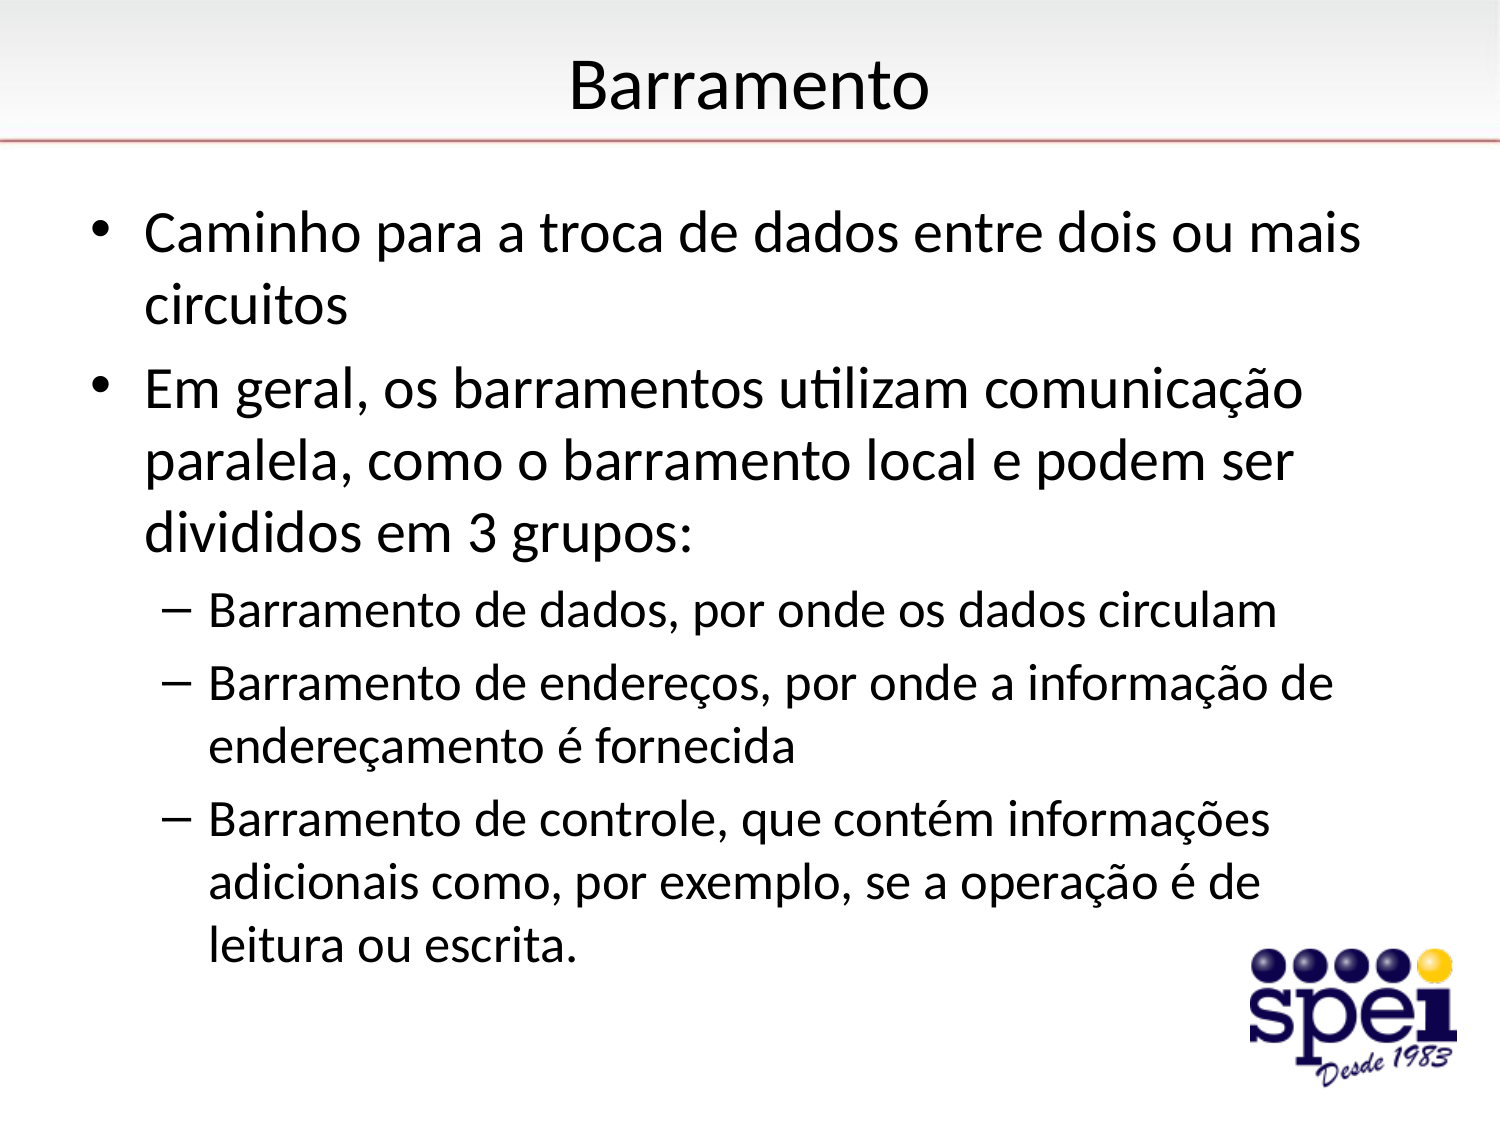

# Barramento
Caminho para a troca de dados entre dois ou mais circuitos
Em geral, os barramentos utilizam comunicação paralela, como o barramento local e podem ser divididos em 3 grupos:
Barramento de dados, por onde os dados circulam
Barramento de endereços, por onde a informação de endereçamento é fornecida
Barramento de controle, que contém informações adicionais como, por exemplo, se a operação é de leitura ou escrita.